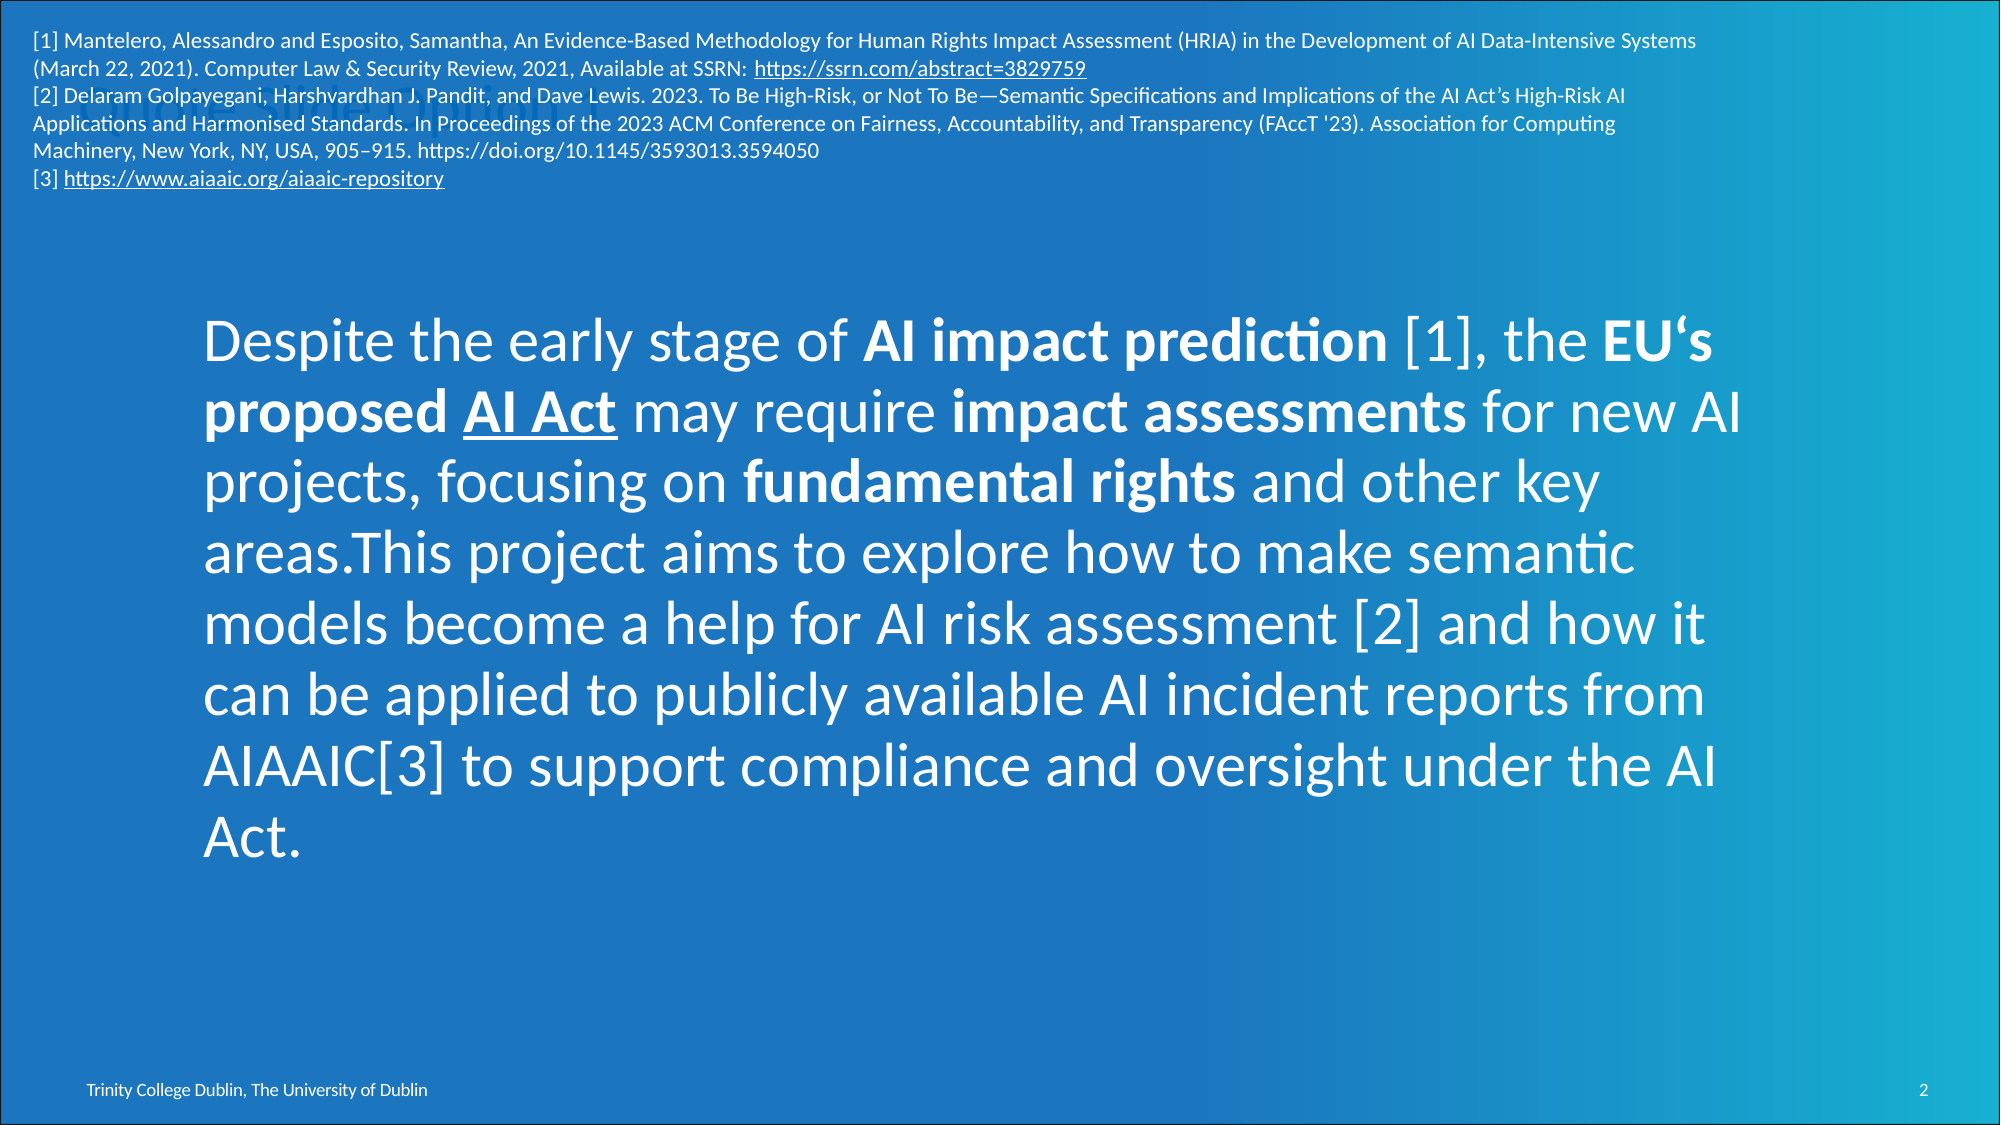

Quote Slide Option 1

[1] Mantelero, Alessandro and Esposito, Samantha, An Evidence-Based Methodology for Human Rights Impact Assessment (HRIA) in the Development of AI Data-Intensive Systems (March 22, 2021). Computer Law & Security Review, 2021, Available at SSRN: https://ssrn.com/abstract=3829759
[2] Delaram Golpayegani, Harshvardhan J. Pandit, and Dave Lewis. 2023. To Be High-Risk, or Not To Be—Semantic Specifications and Implications of the AI Act’s High-Risk AI Applications and Harmonised Standards. In Proceedings of the 2023 ACM Conference on Fairness, Accountability, and Transparency (FAccT '23). Association for Computing Machinery, New York, NY, USA, 905–915. https://doi.org/10.1145/3593013.3594050
[3] https://www.aiaaic.org/aiaaic-repository
Despite the early stage of AI impact prediction [1], the EU‘s proposed AI Act may require impact assessments for new AI projects, focusing on fundamental rights and other key areas.This project aims to explore how to make semantic models become a help for AI risk assessment [2] and how it can be applied to publicly available AI incident reports from AIAAIC[3] to support compliance and oversight under the AI Act.
2